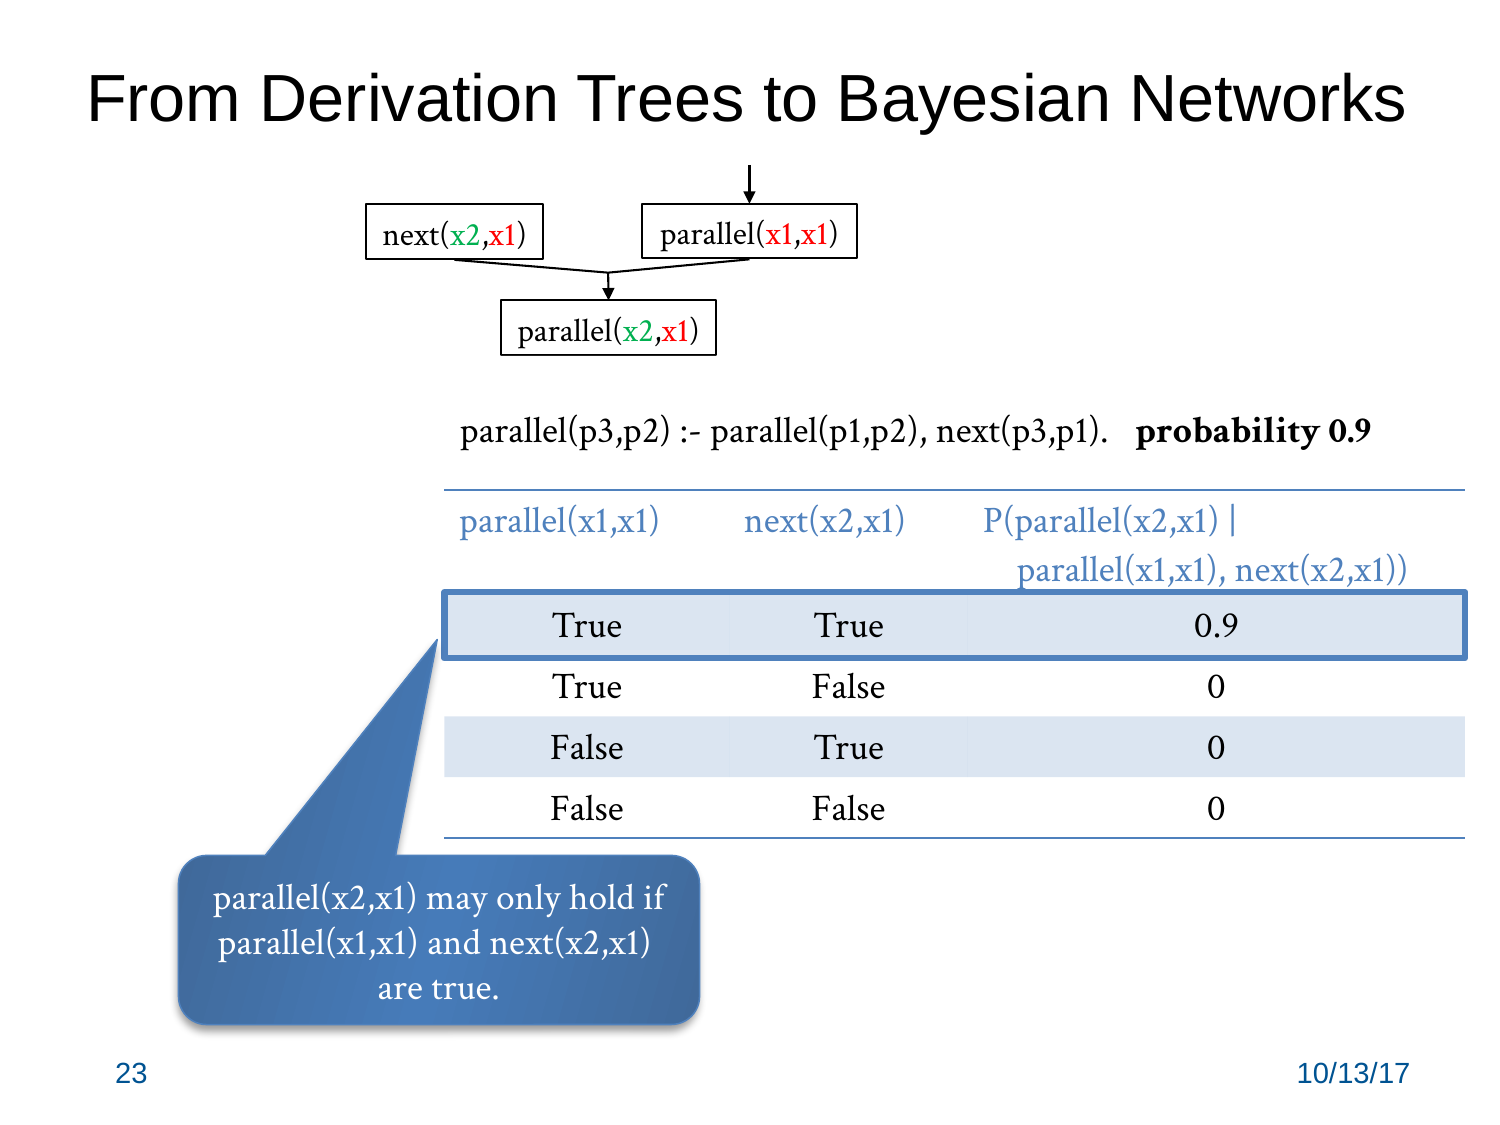

# From Derivation Trees to Bayesian Networks
parallel(x1,x1)
next(x2,x1)
¬guarded(x2, x1)
mayAlias(x2,x1)
parallel(x2,x1)
race(x2,x1)
next(x2,x1)
parallel(x1,x2)
next(y1,x2)
parallel(x2,x2)
parallel(y1,x2)
parallel(x2,y1)
next(y1,x2)
parallel(y1,y1)
next(y2,y1)
parallel(y2,y1)
mayAlias(y2,y1)
¬guarded(y2, y1)
race(y2,y1)

parallel(p3,p2) :- parallel(p1,p2), next(p3,p1).   probability 0.9
| parallel(x1,x1) | next(x2,x1) | P(parallel(x2,x1) | parallel(x1,x1), next(x2,x1)) |
| --- | --- | --- |
| True | True | 0.9 |
| True | False | 0 |
| False | True | 0 |
| False | False | 0 |

parallel(x2,x1) may only hold if parallel(x1,x1) and next(x2,x1)
are true.
23
10/13/17